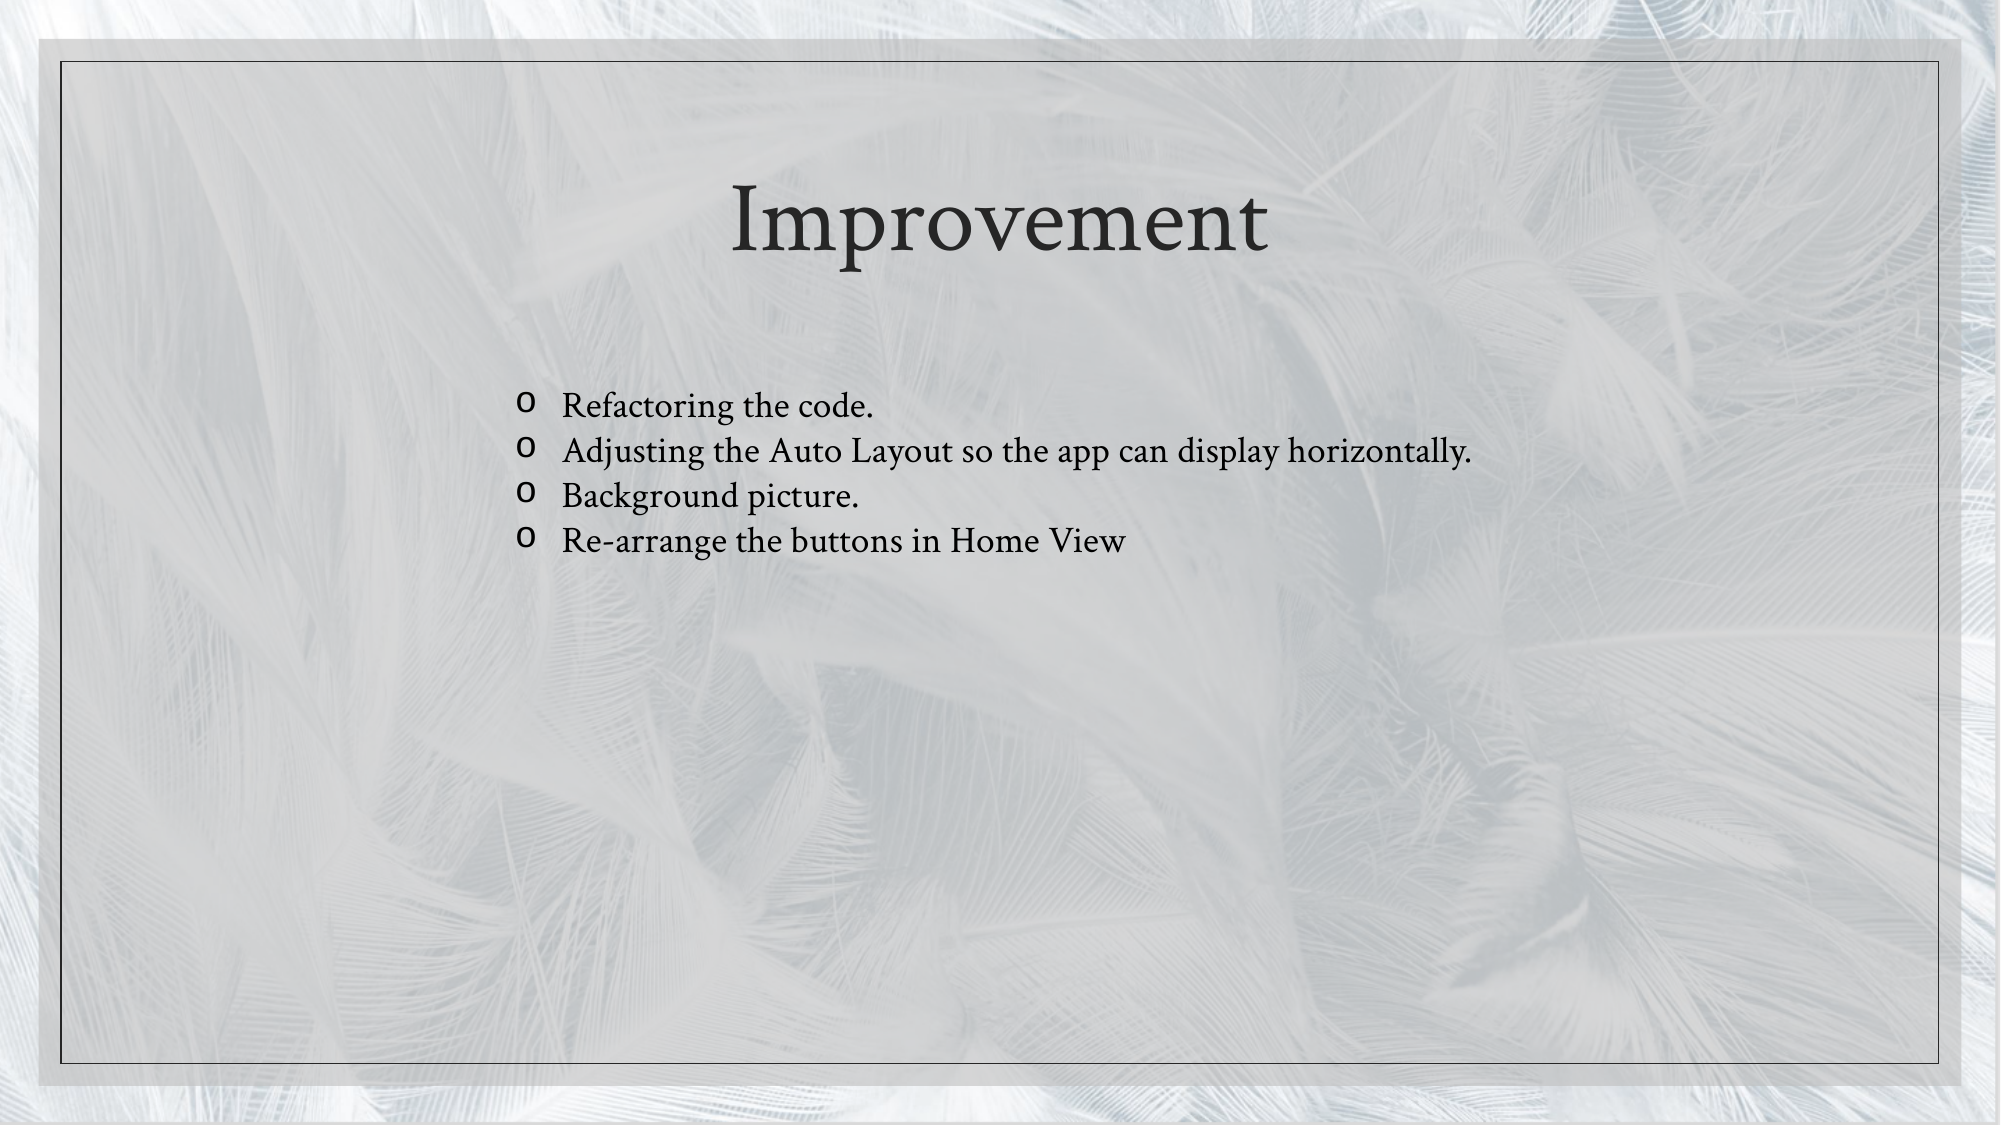

# Improvement
Refactoring the code.
Adjusting the Auto Layout so the app can display horizontally.
Background picture.
Re-arrange the buttons in Home View